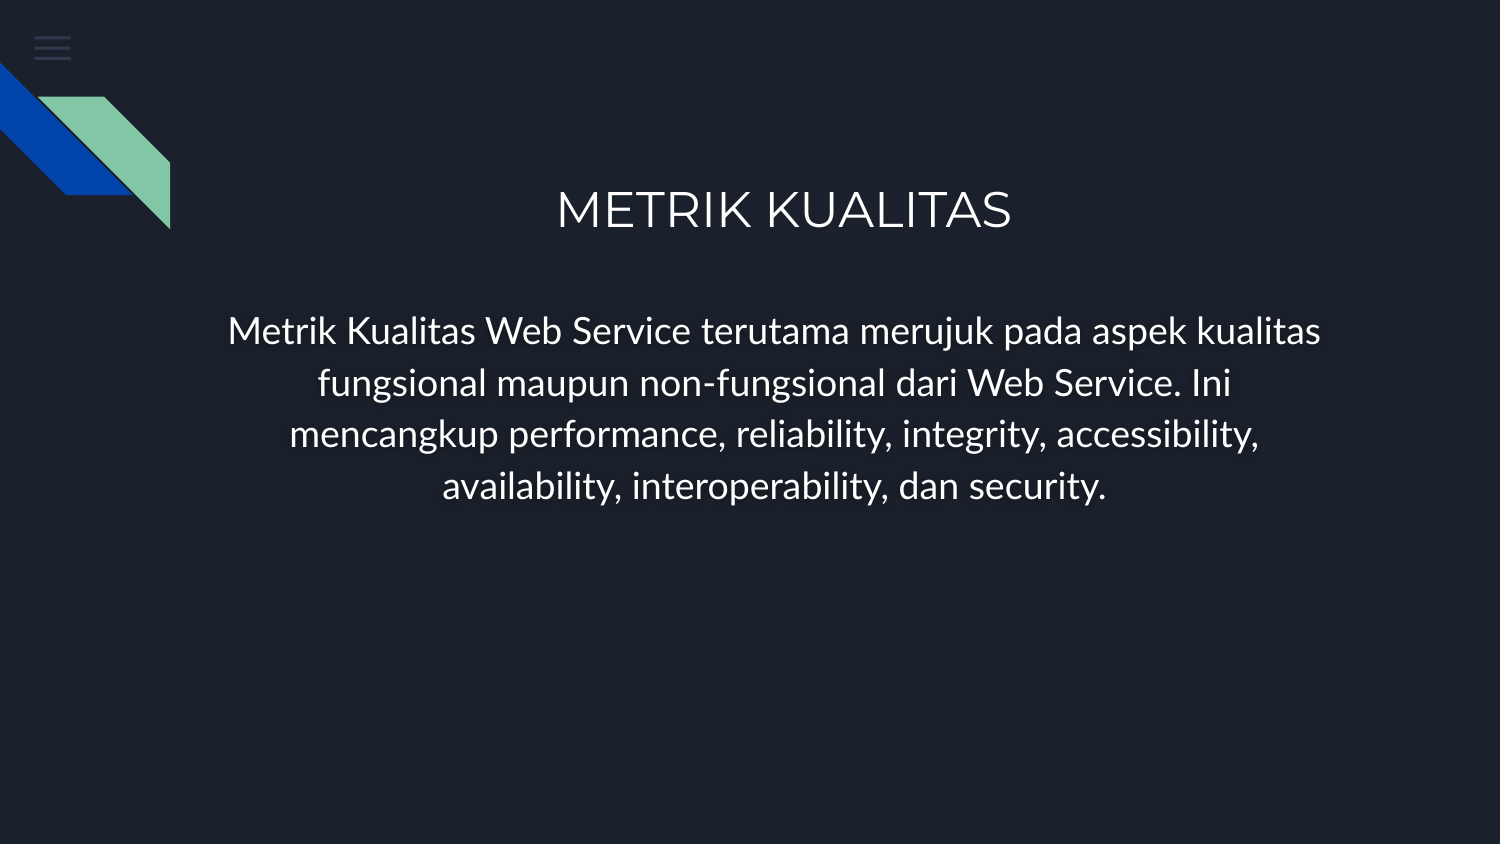

# METRIK KUALITAS
Metrik Kualitas Web Service terutama merujuk pada aspek kualitas fungsional maupun non-fungsional dari Web Service. Ini mencangkup performance, reliability, integrity, accessibility, availability, interoperability, dan security.